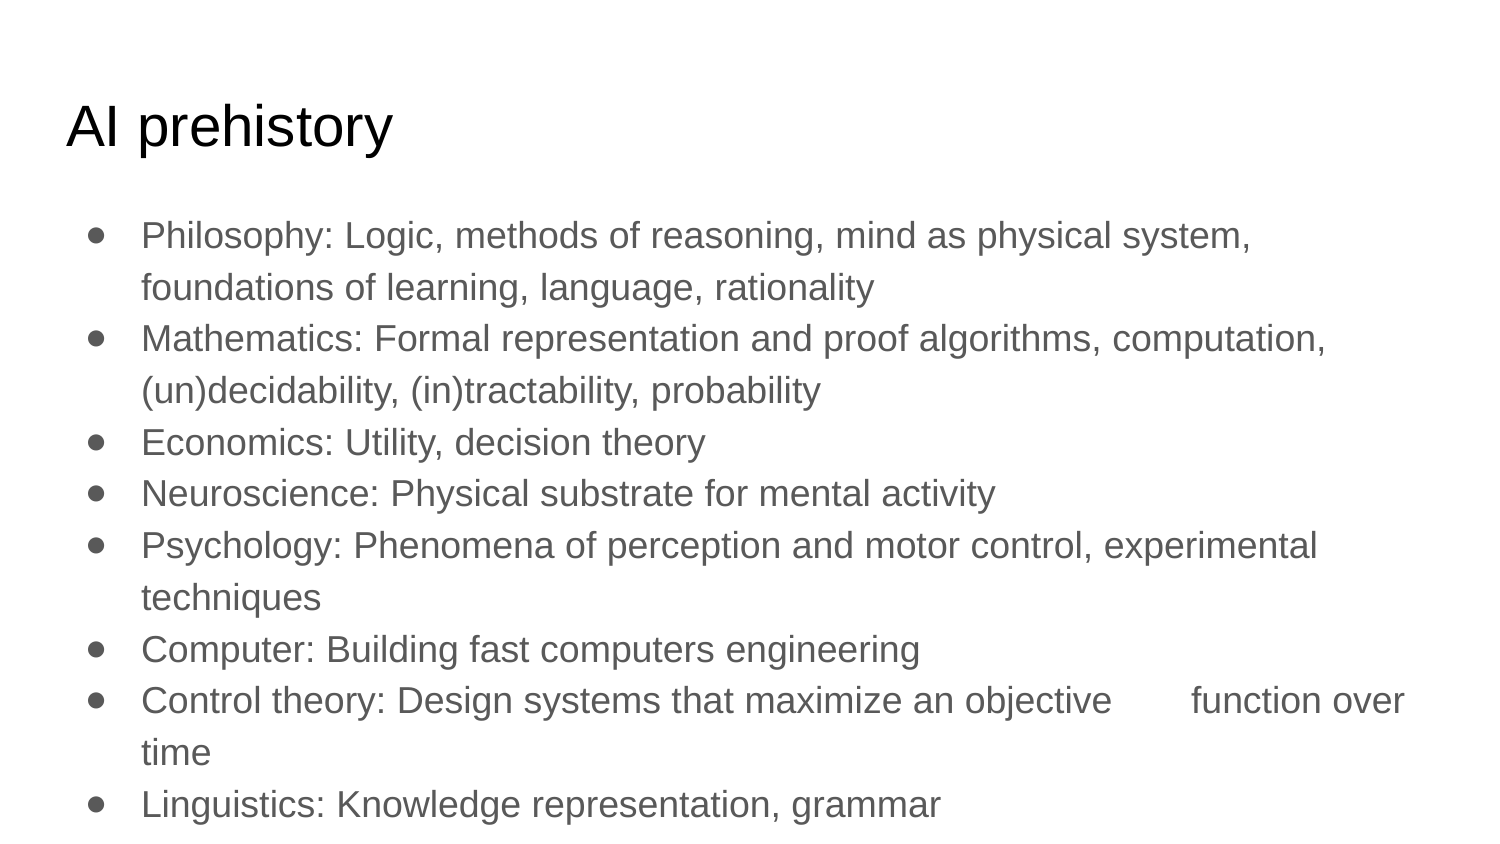

# AI prehistory

Philosophy: Logic, methods of reasoning, mind as physical system, foundations of learning, language, rationality
Mathematics: Formal representation and proof algorithms, computation, (un)decidability, (in)tractability, probability
Economics: Utility, decision theory
Neuroscience: Physical substrate for mental activity
Psychology: Phenomena of perception and motor control, experimental techniques
Computer: Building fast computers engineering
Control theory: Design systems that maximize an objective	function over time
Linguistics: Knowledge representation, grammar